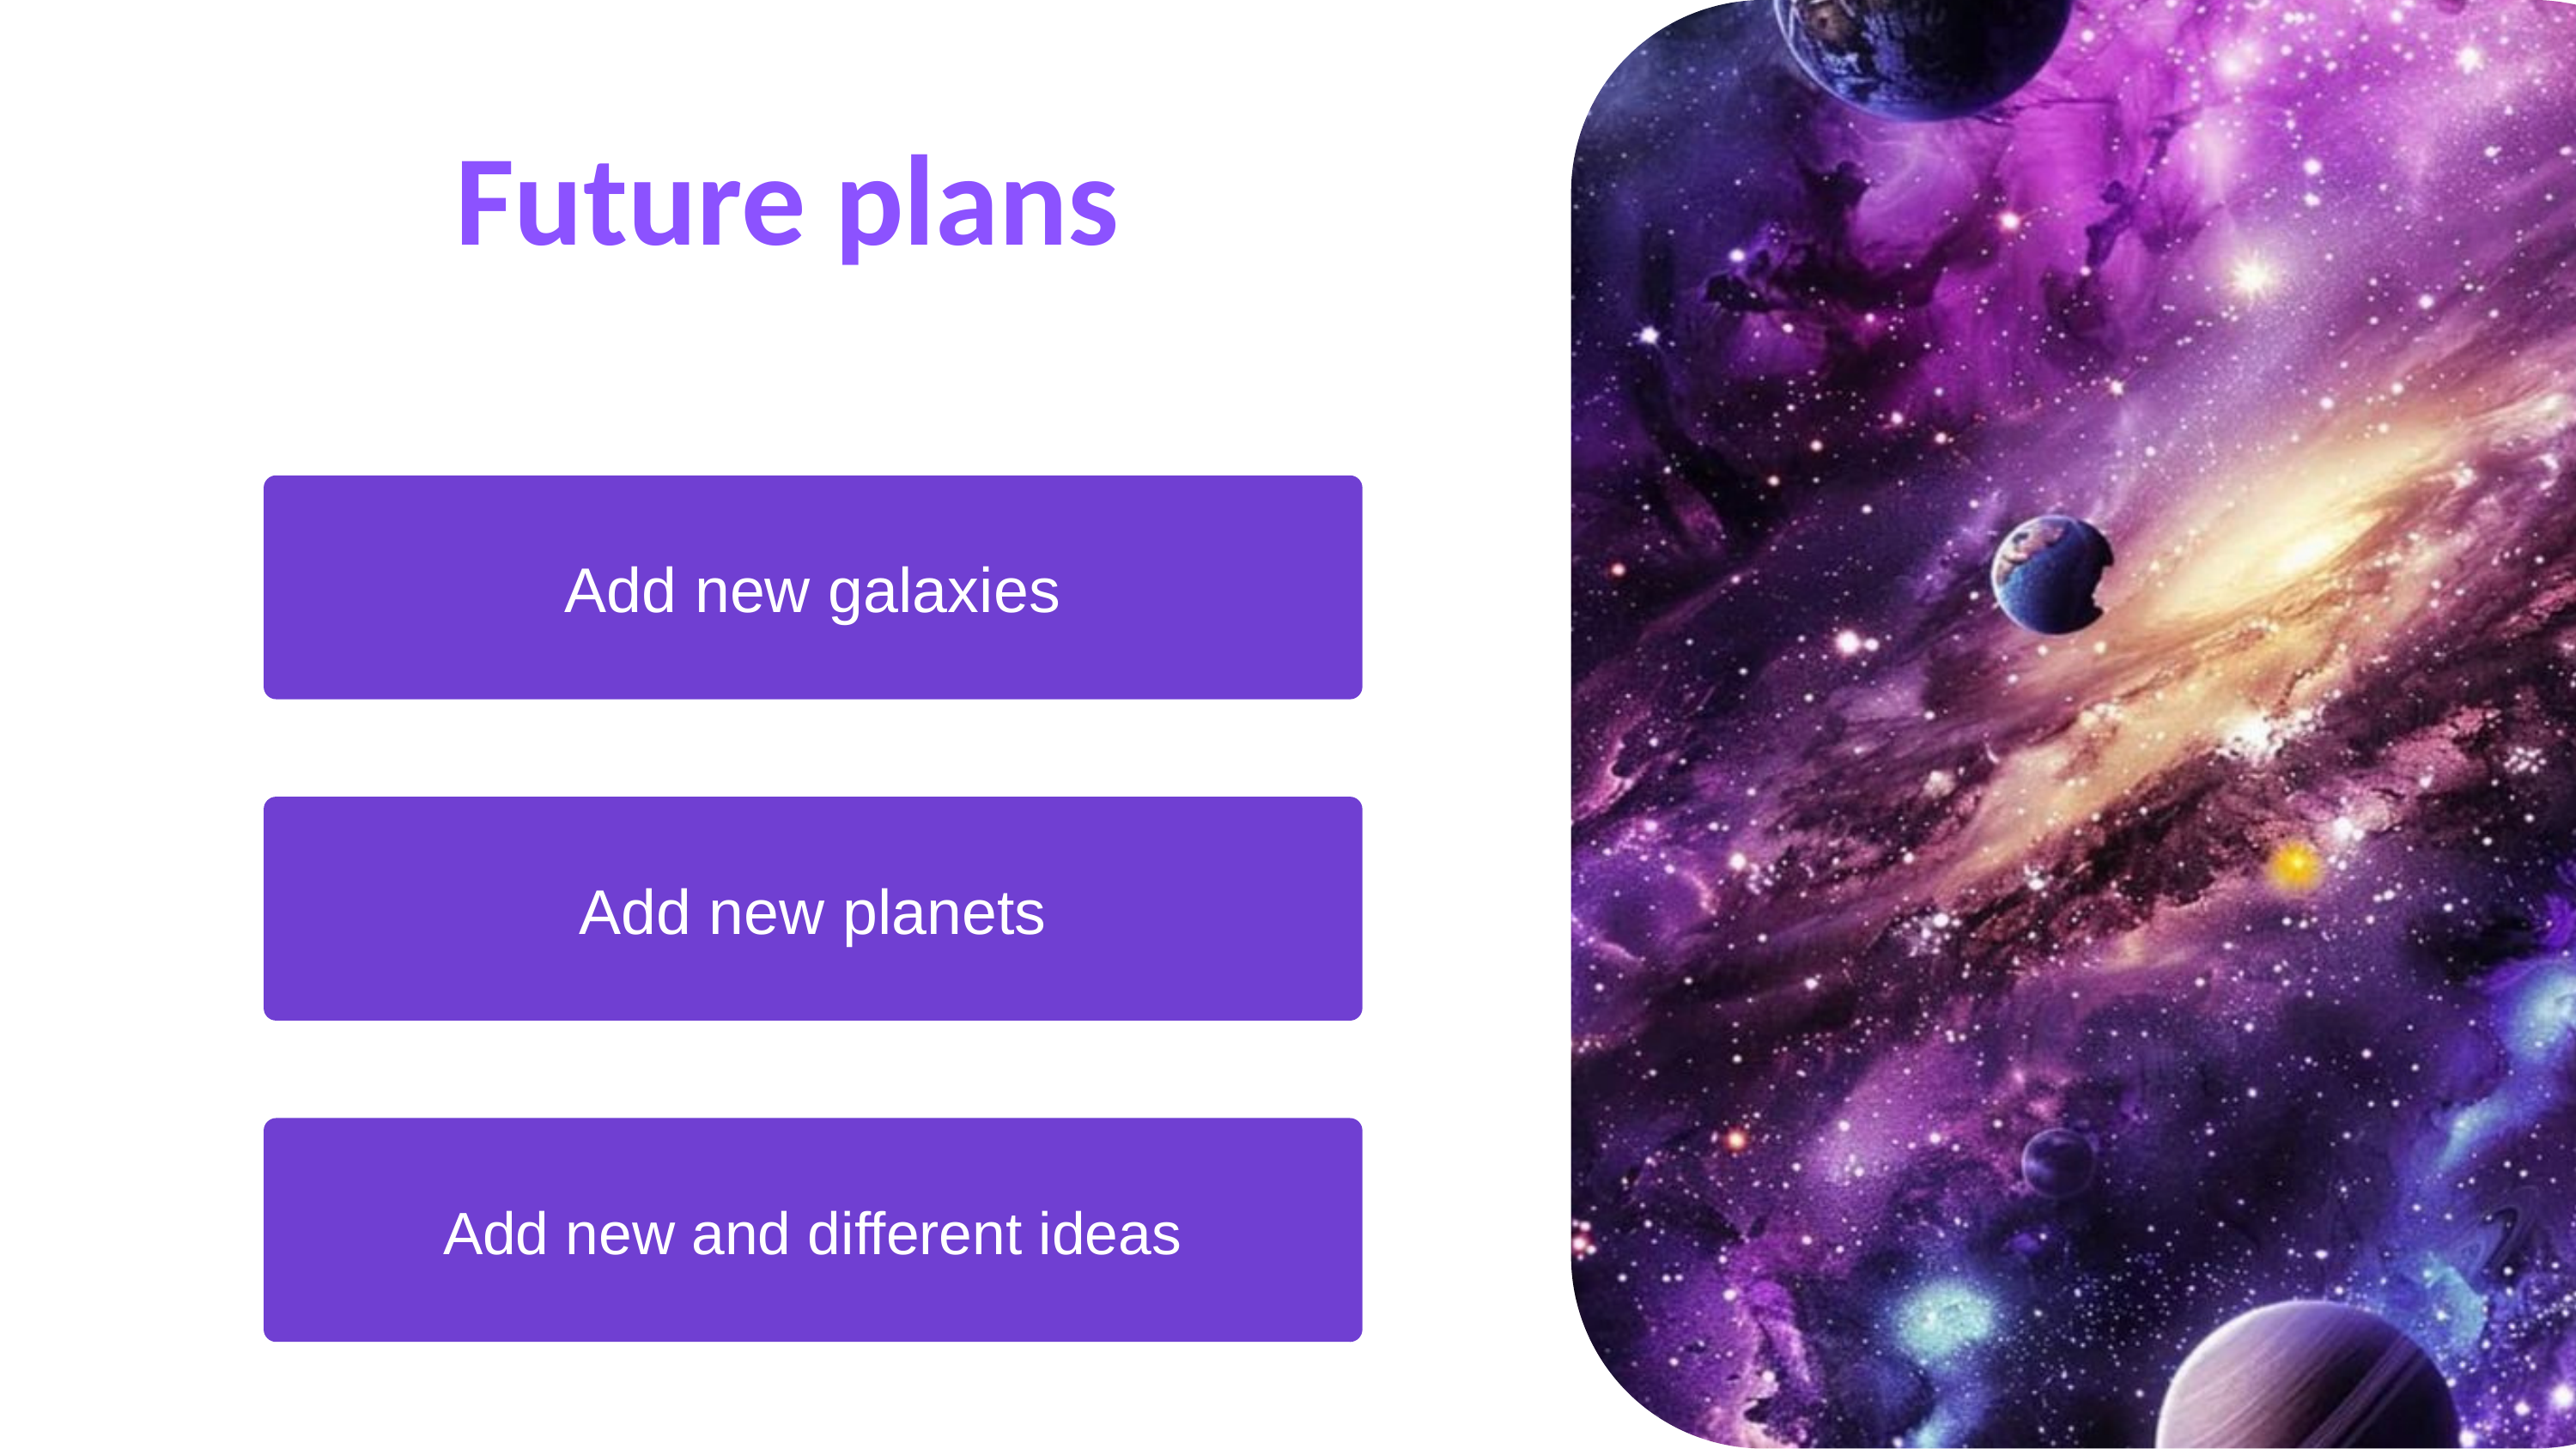

Future plans

Add new galaxies

Add new planets

Add new and different ideas